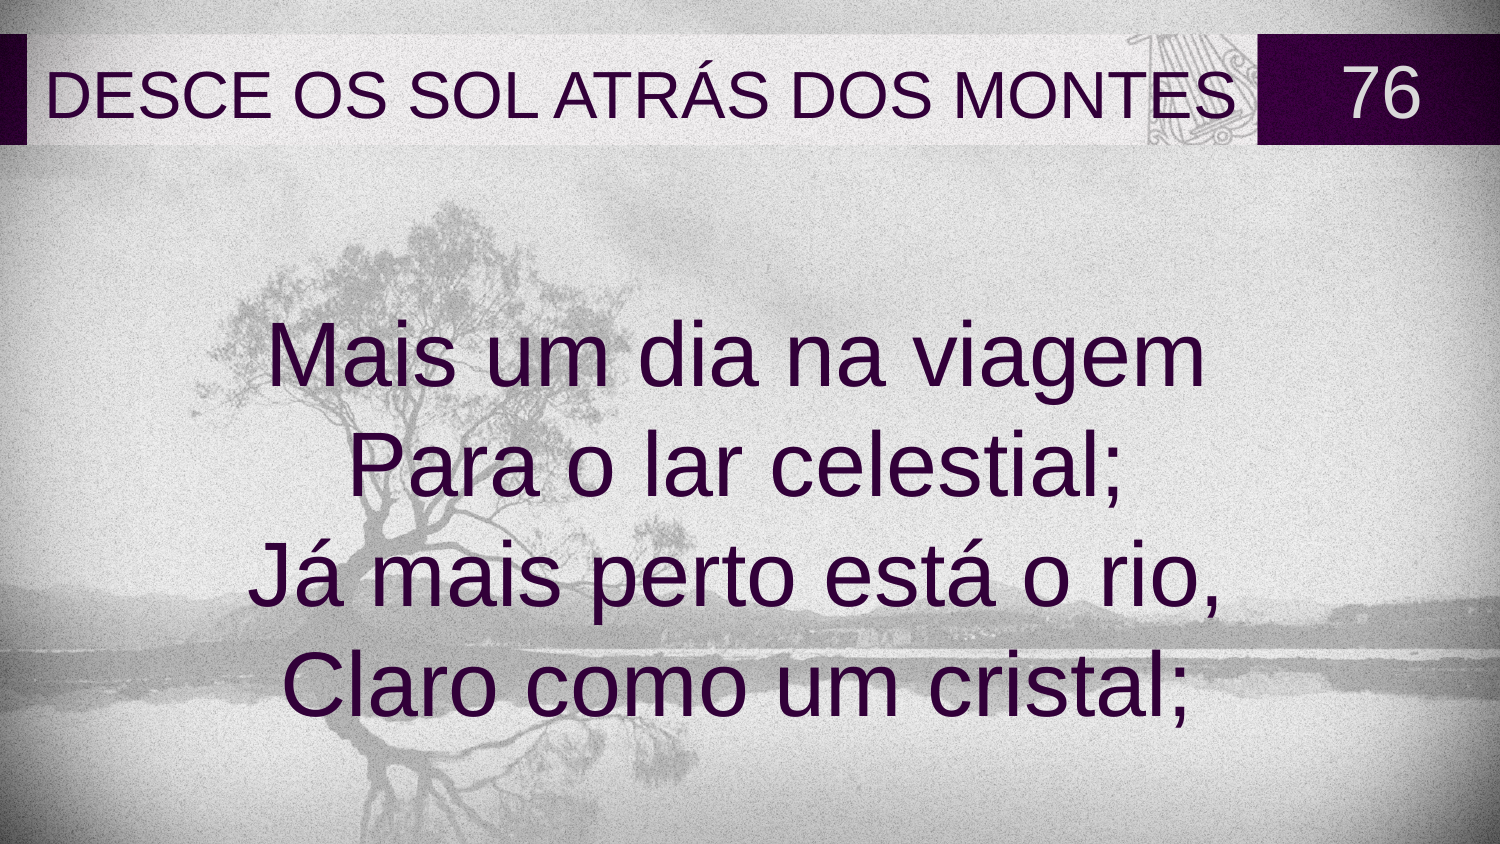

# DESCE OS SOL ATRÁS DOS MONTES
76
Mais um dia na viagem
Para o lar celestial;
Já mais perto está o rio,
Claro como um cristal;